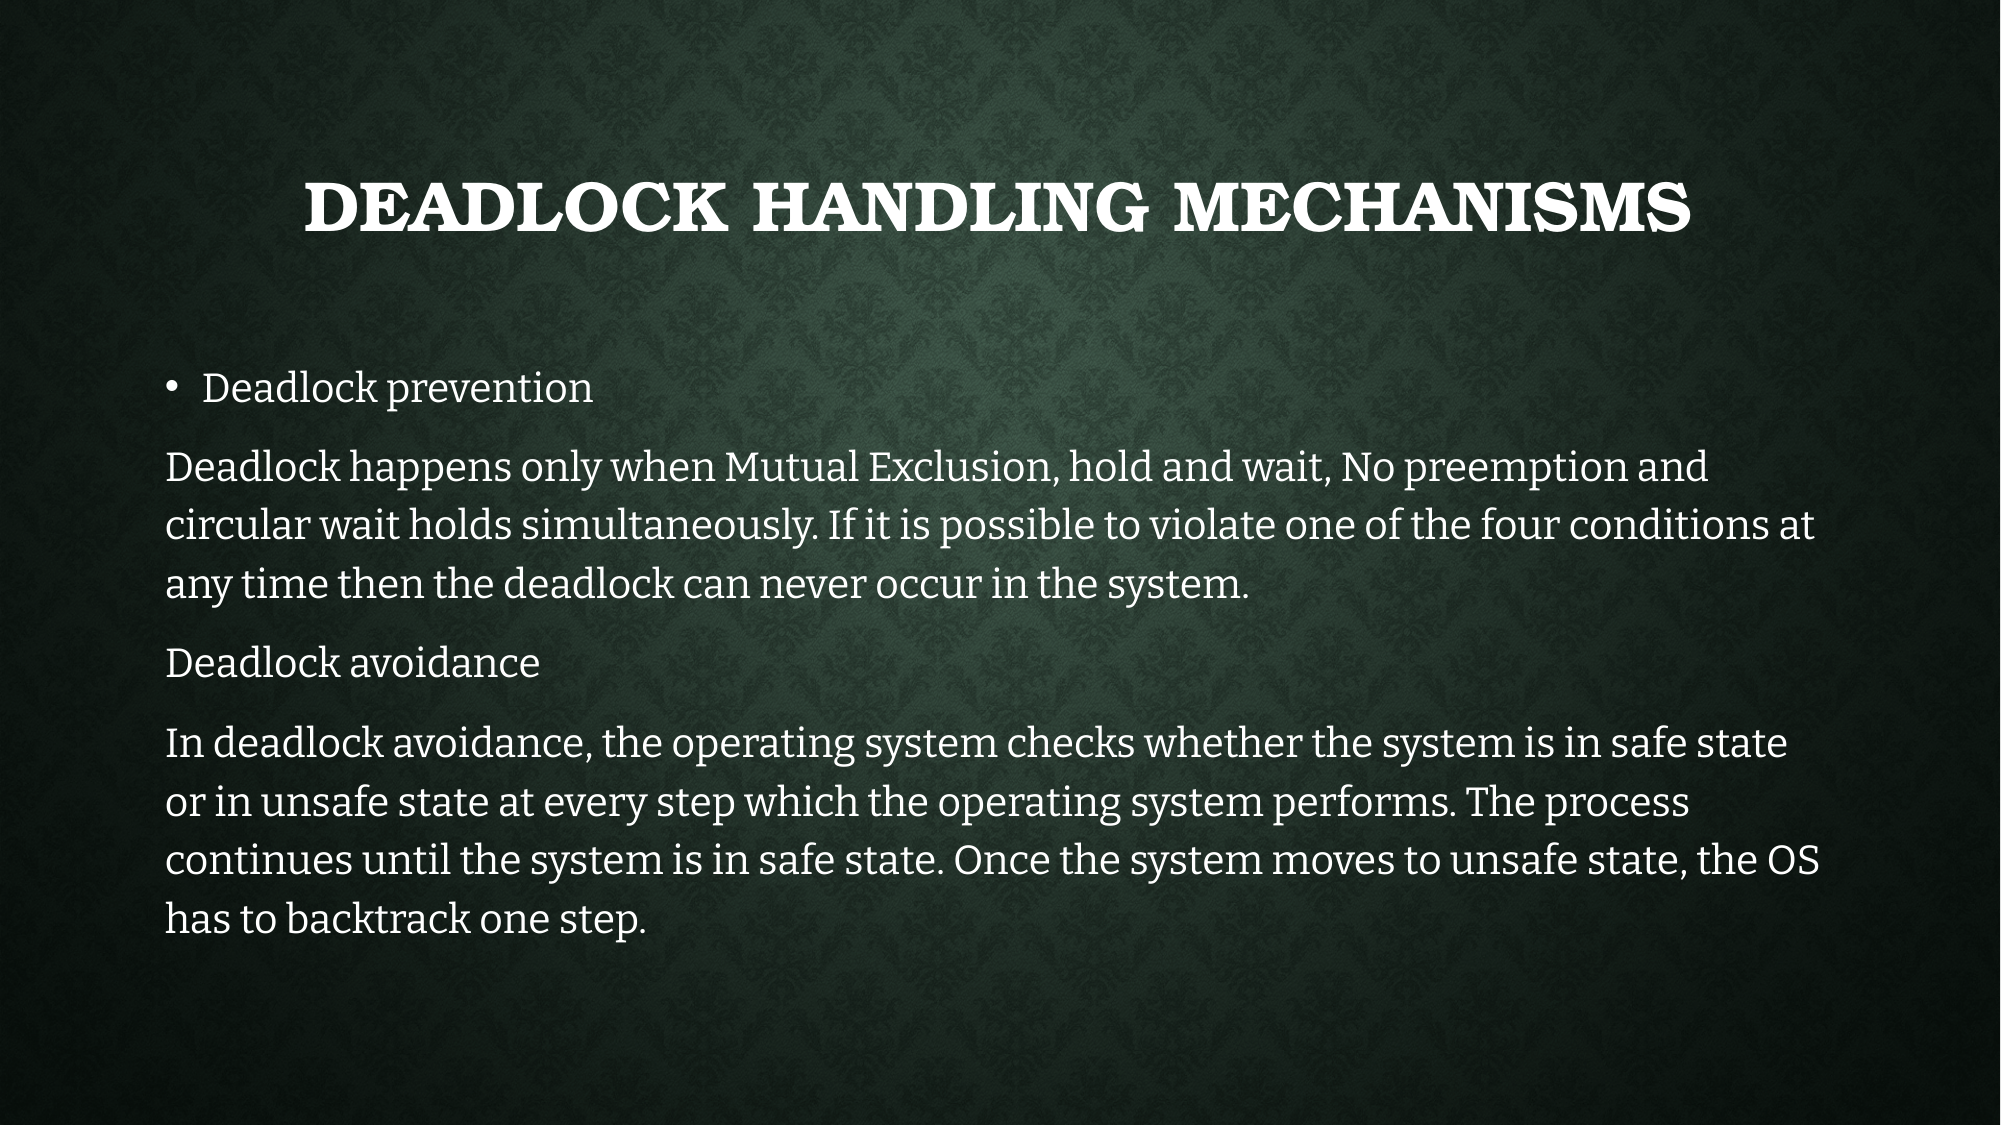

# Deadlock Handling mechanisms
Deadlock prevention
Deadlock happens only when Mutual Exclusion, hold and wait, No preemption and circular wait holds simultaneously. If it is possible to violate one of the four conditions at any time then the deadlock can never occur in the system.
Deadlock avoidance
In deadlock avoidance, the operating system checks whether the system is in safe state or in unsafe state at every step which the operating system performs. The process continues until the system is in safe state. Once the system moves to unsafe state, the OS has to backtrack one step.